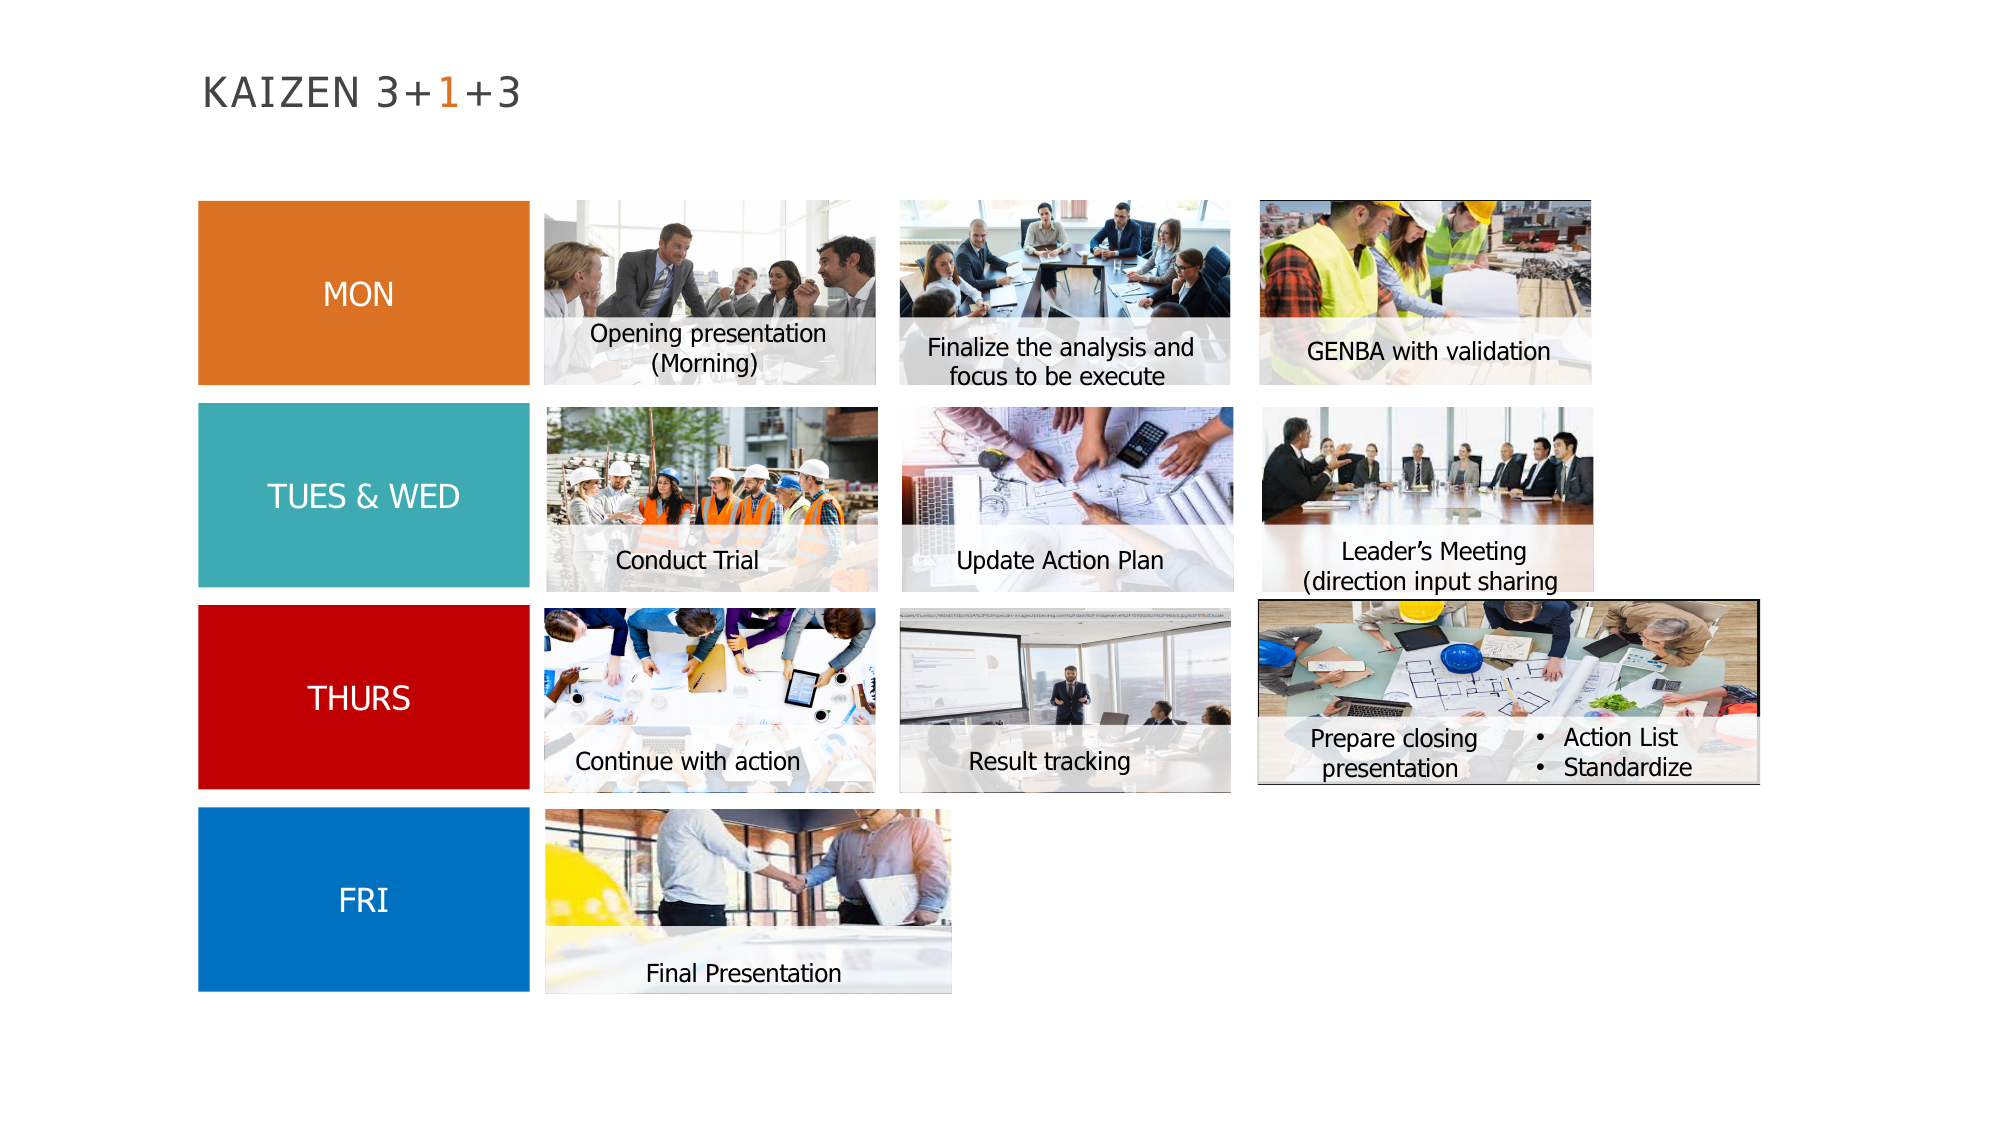

KAIZEN 3+1+3

MON
Opening presentation (Morning)
Finalize the analysis and focus to be execute
GENBA with validation
TUES & WED

Leader’s Meeting (direction input sharing
Conduct Trial
Update Action Plan

THURS
Action List
Standardize
Prepare closing presentation
Continue with action
Result tracking
FRI

Final Presentation